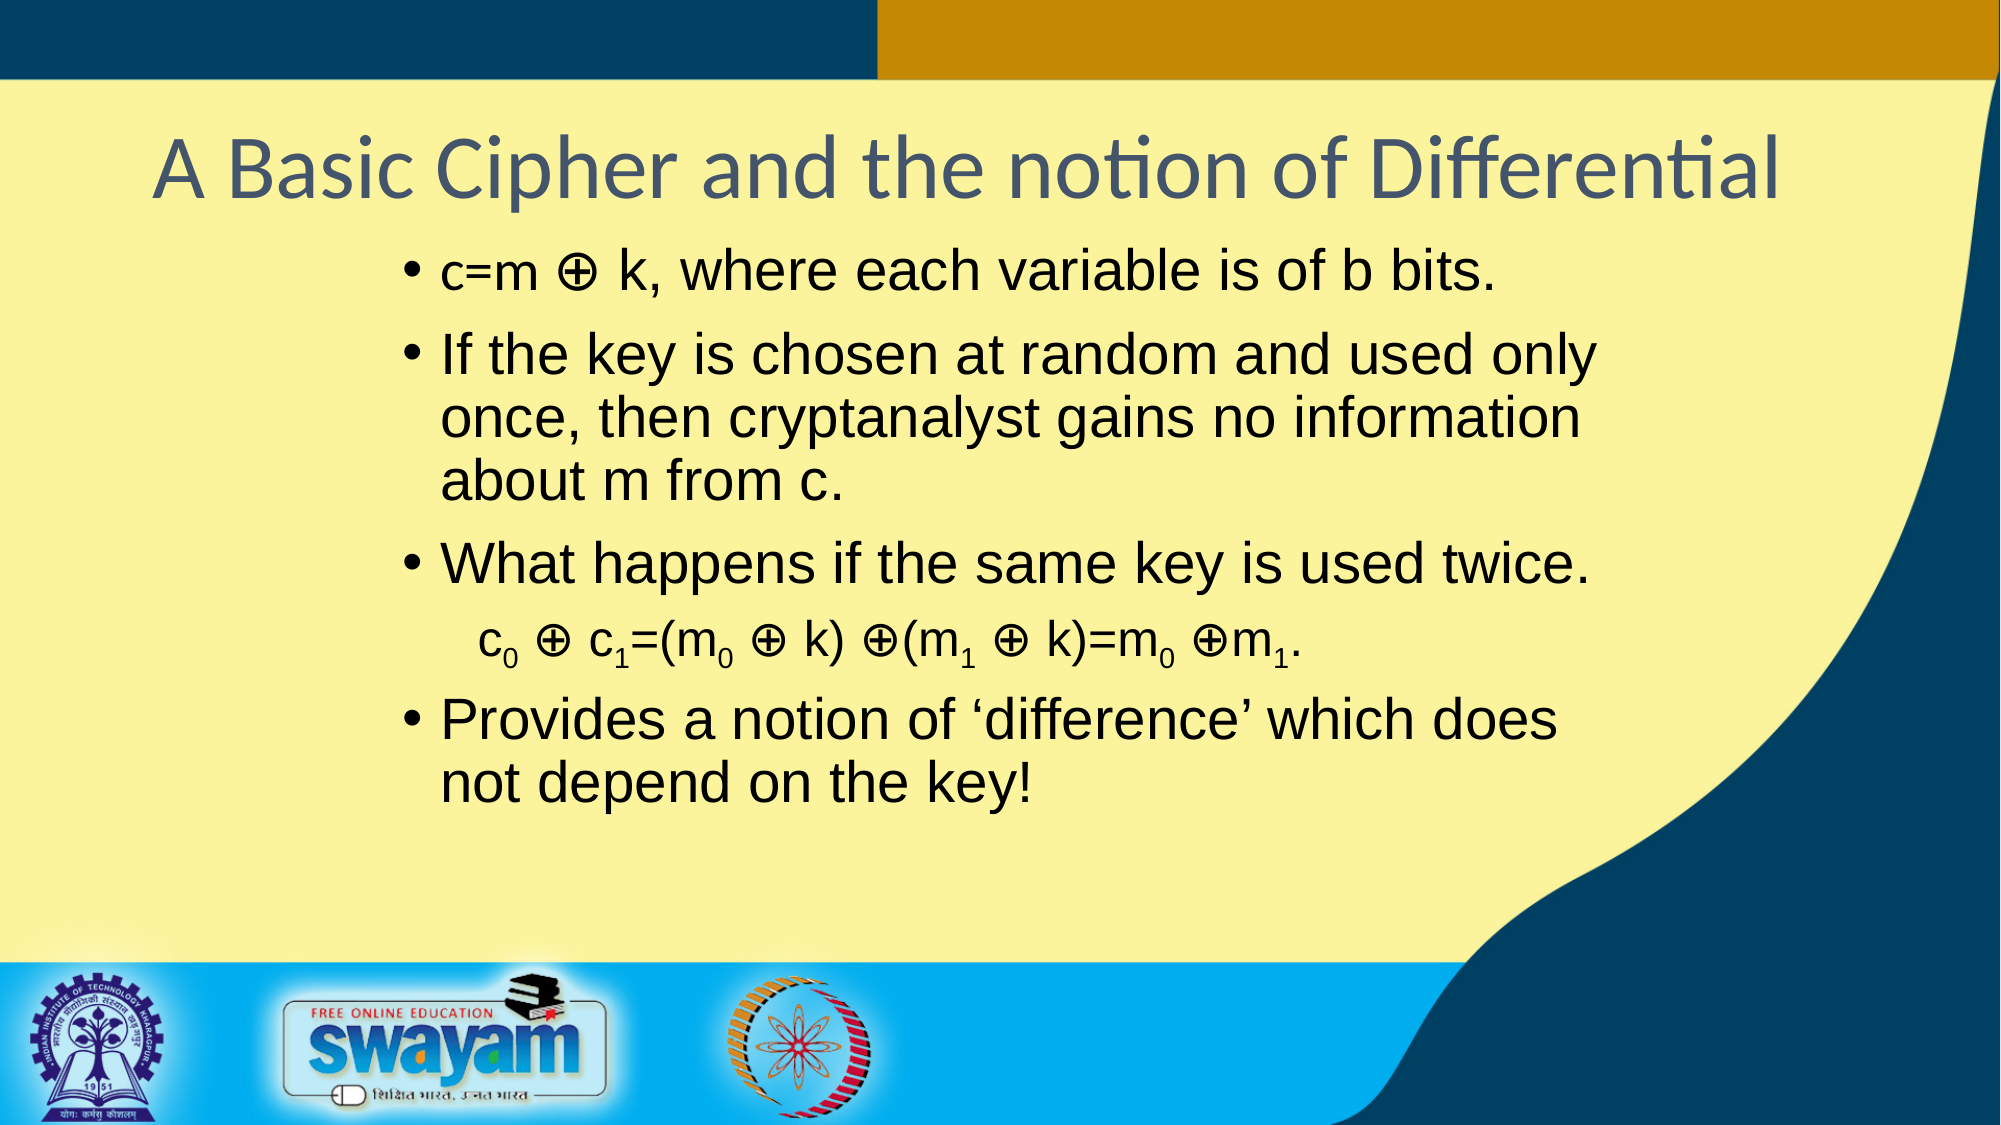

# A Basic Cipher and the notion of Differential
c=m ⊕ k, where each variable is of b bits.
If the key is chosen at random and used only once, then cryptanalyst gains no information about m from c.
What happens if the same key is used twice.
c0 ⊕ c1=(m0 ⊕ k) ⊕(m1 ⊕ k)=m0 ⊕m1.
Provides a notion of ‘difference’ which does not depend on the key!